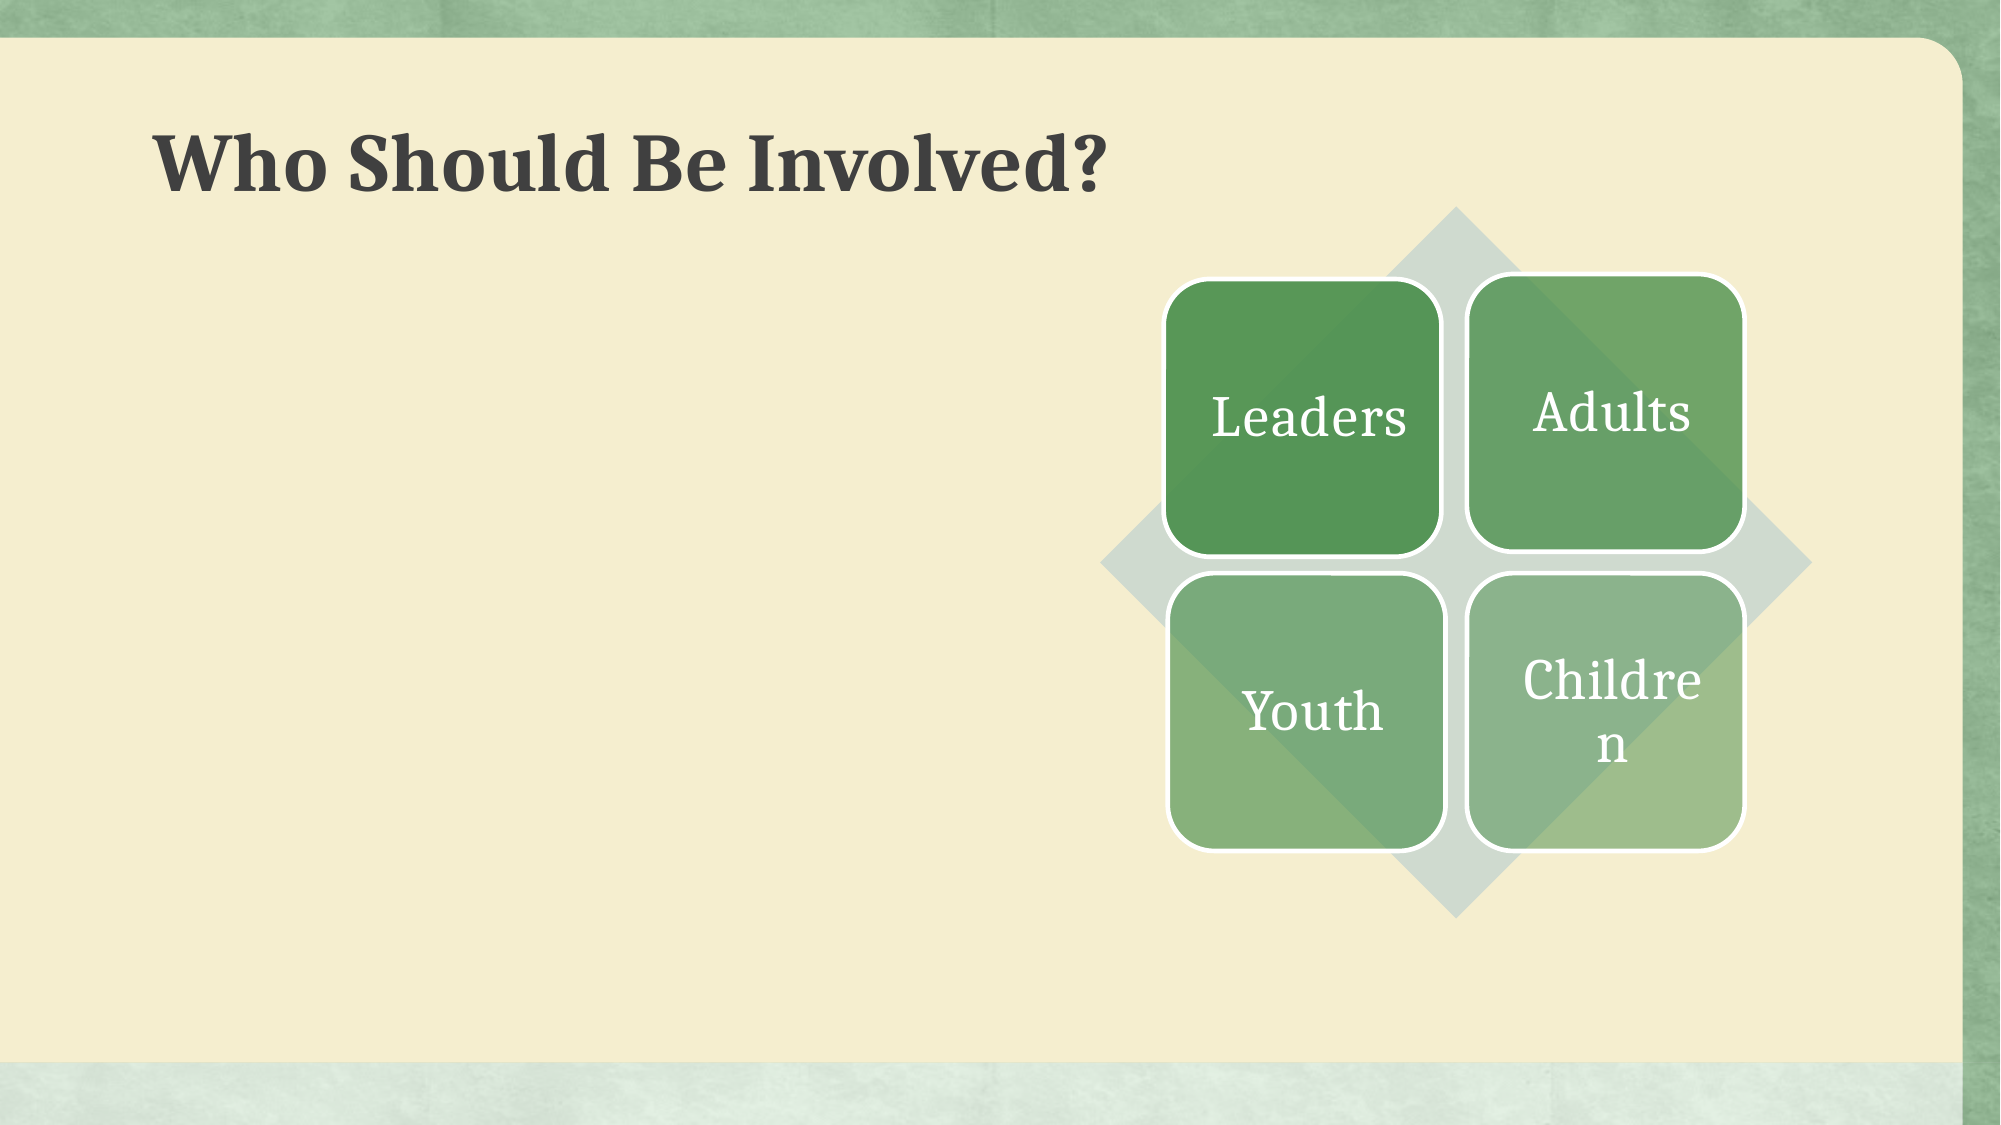

# Who Should Be Involved?
Leaders
Adults
Youth
Children